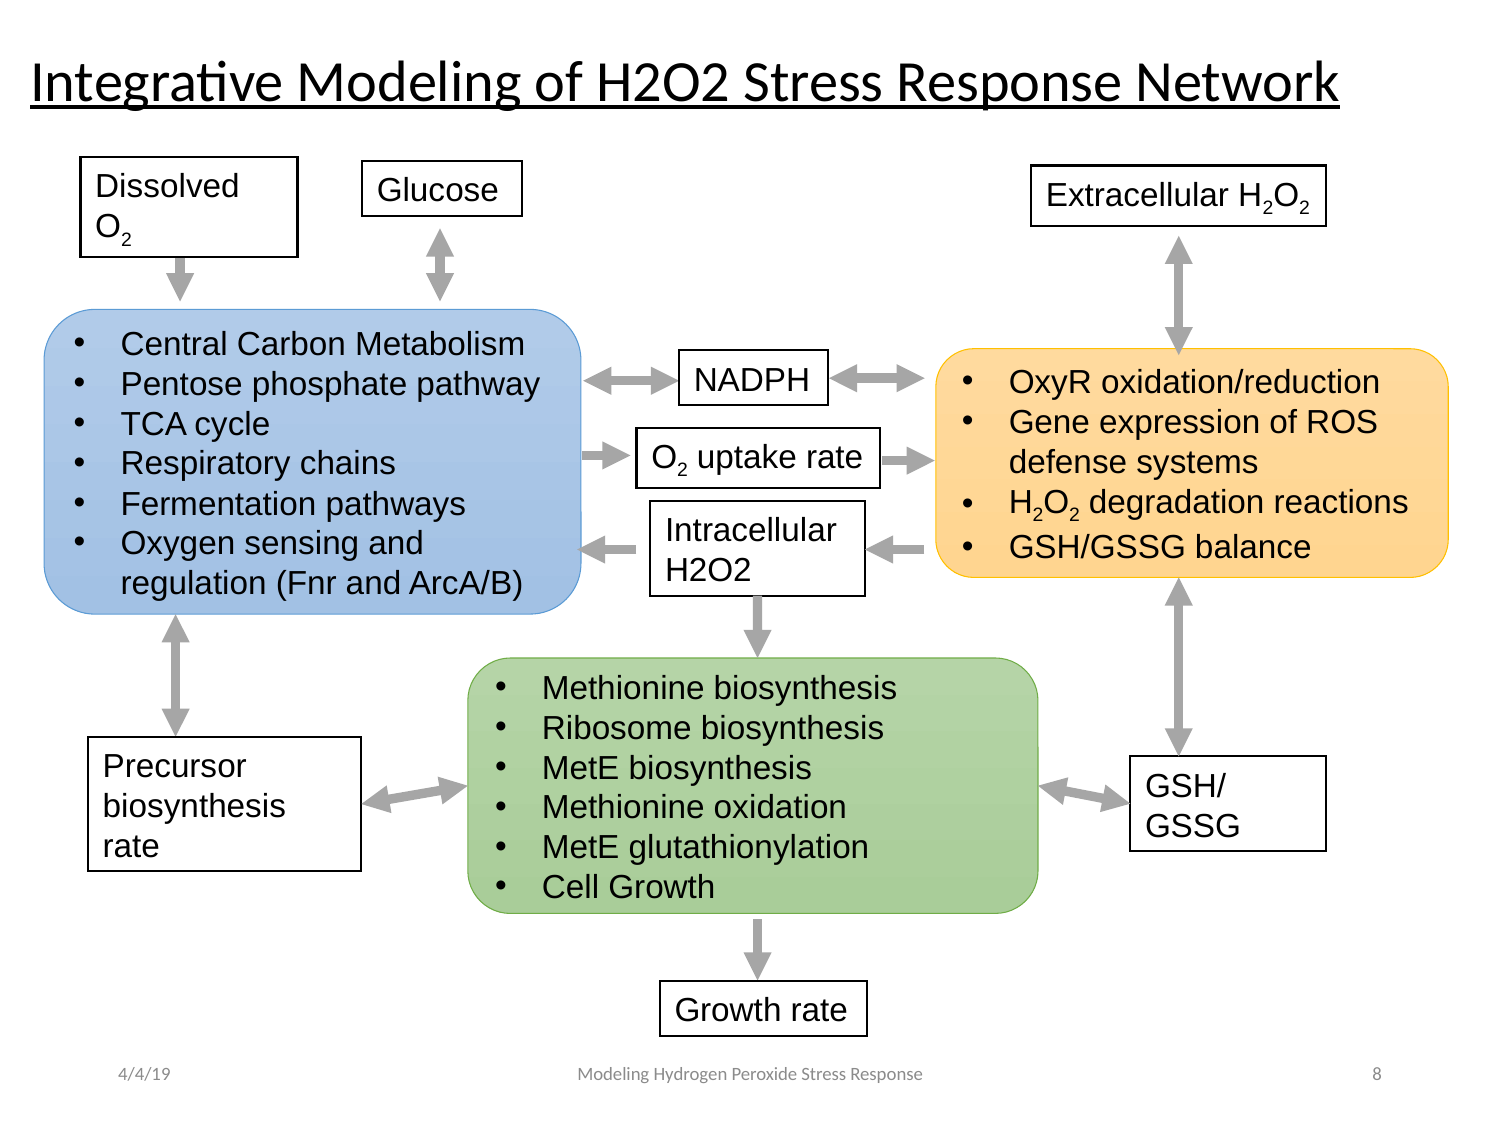

# Integrative Modeling of H2O2 Stress Response Network
Dissolved O2
Glucose
Extracellular H2O2
Central Carbon Metabolism
Pentose phosphate pathway
TCA cycle
Respiratory chains
Fermentation pathways
Oxygen sensing and regulation (Fnr and ArcA/B)
OxyR oxidation/reduction
Gene expression of ROS defense systems
H2O2 degradation reactions
GSH/GSSG balance
NADPH
O2 uptake rate
Intracellular H2O2
Methionine biosynthesis
Ribosome biosynthesis
MetE biosynthesis
Methionine oxidation
MetE glutathionylation
Cell Growth
Precursor biosynthesis rate
GSH/GSSG
Growth rate
4/4/19
Modeling Hydrogen Peroxide Stress Response
8